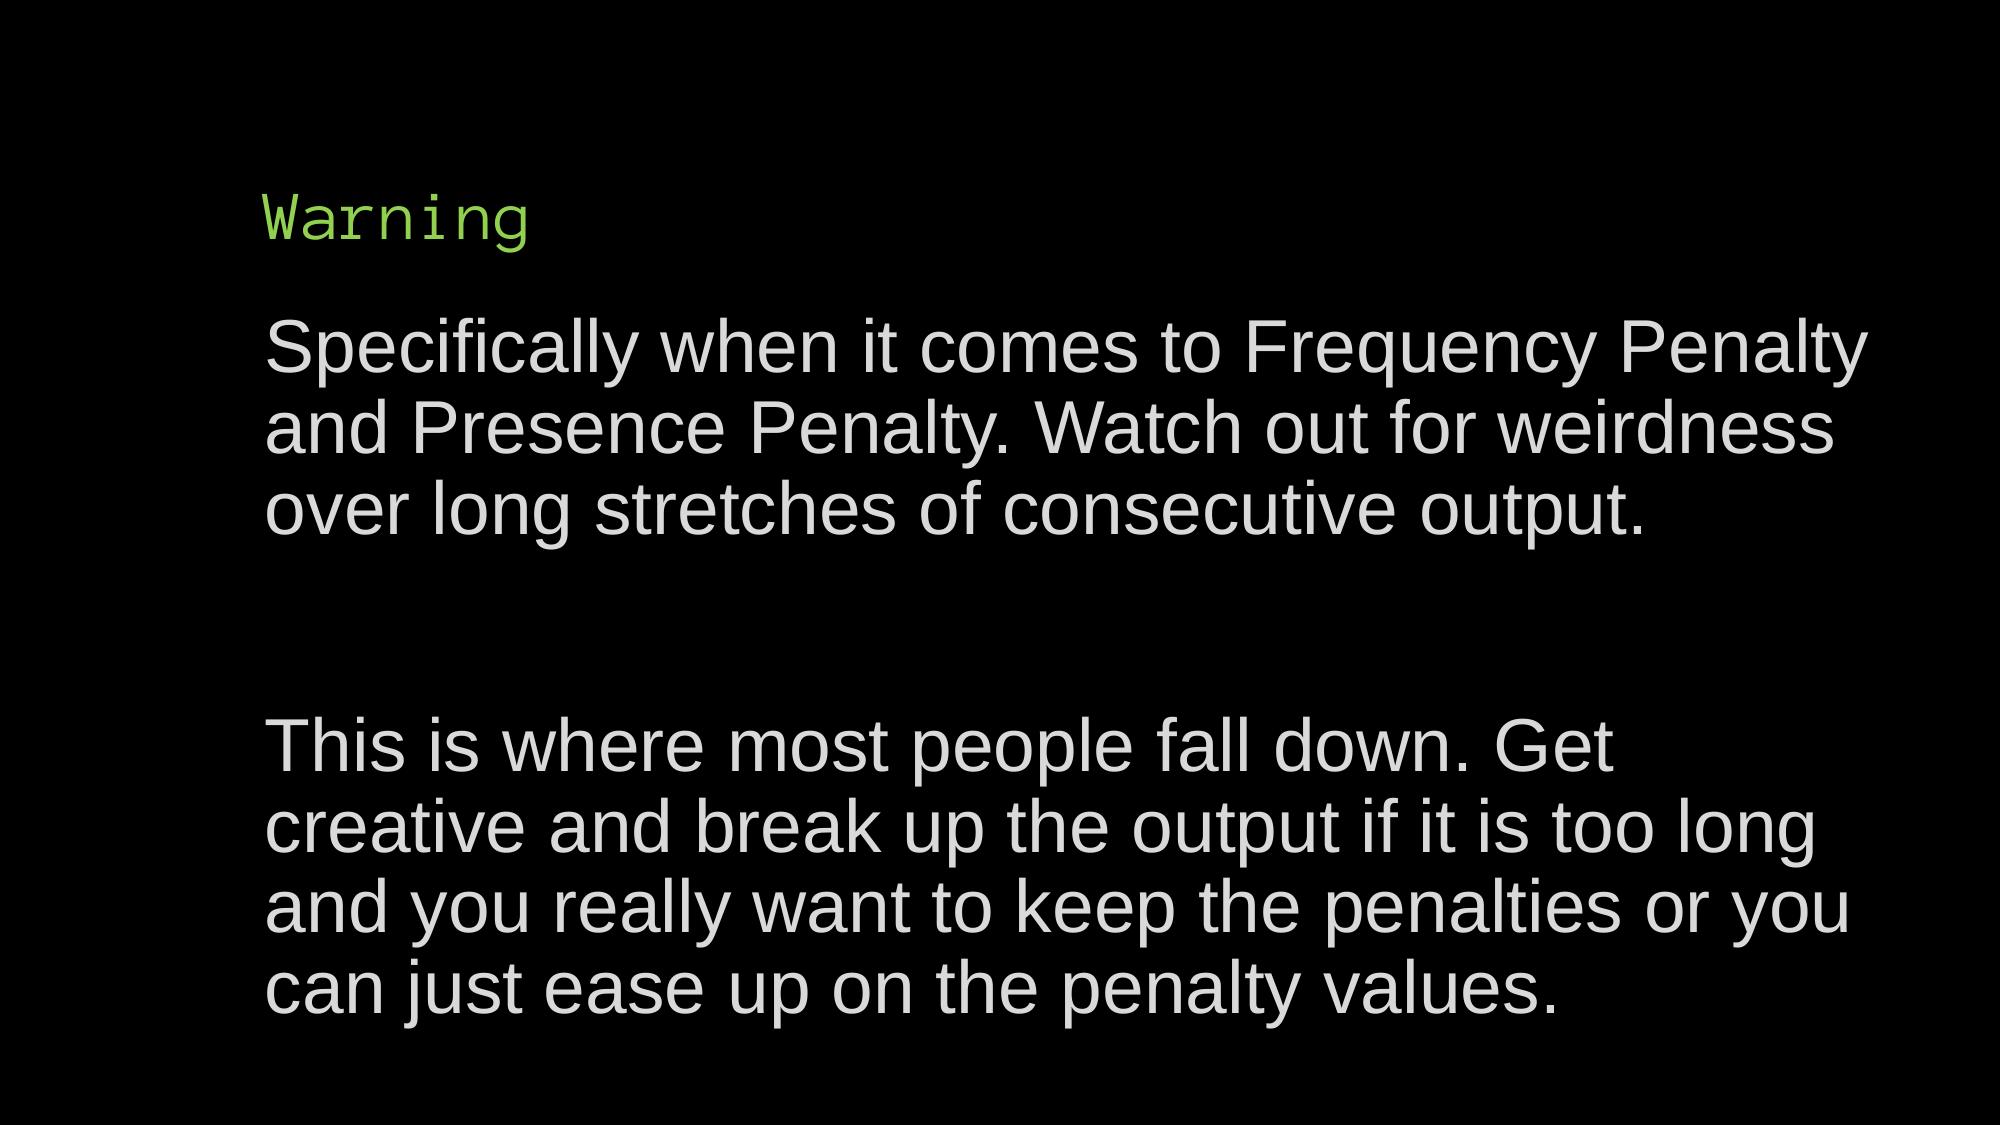

# Warning
Specifically when it comes to Frequency Penalty and Presence Penalty. Watch out for weirdness over long stretches of consecutive output.

This is where most people fall down. Get creative and break up the output if it is too long and you really want to keep the penalties or you can just ease up on the penalty values.